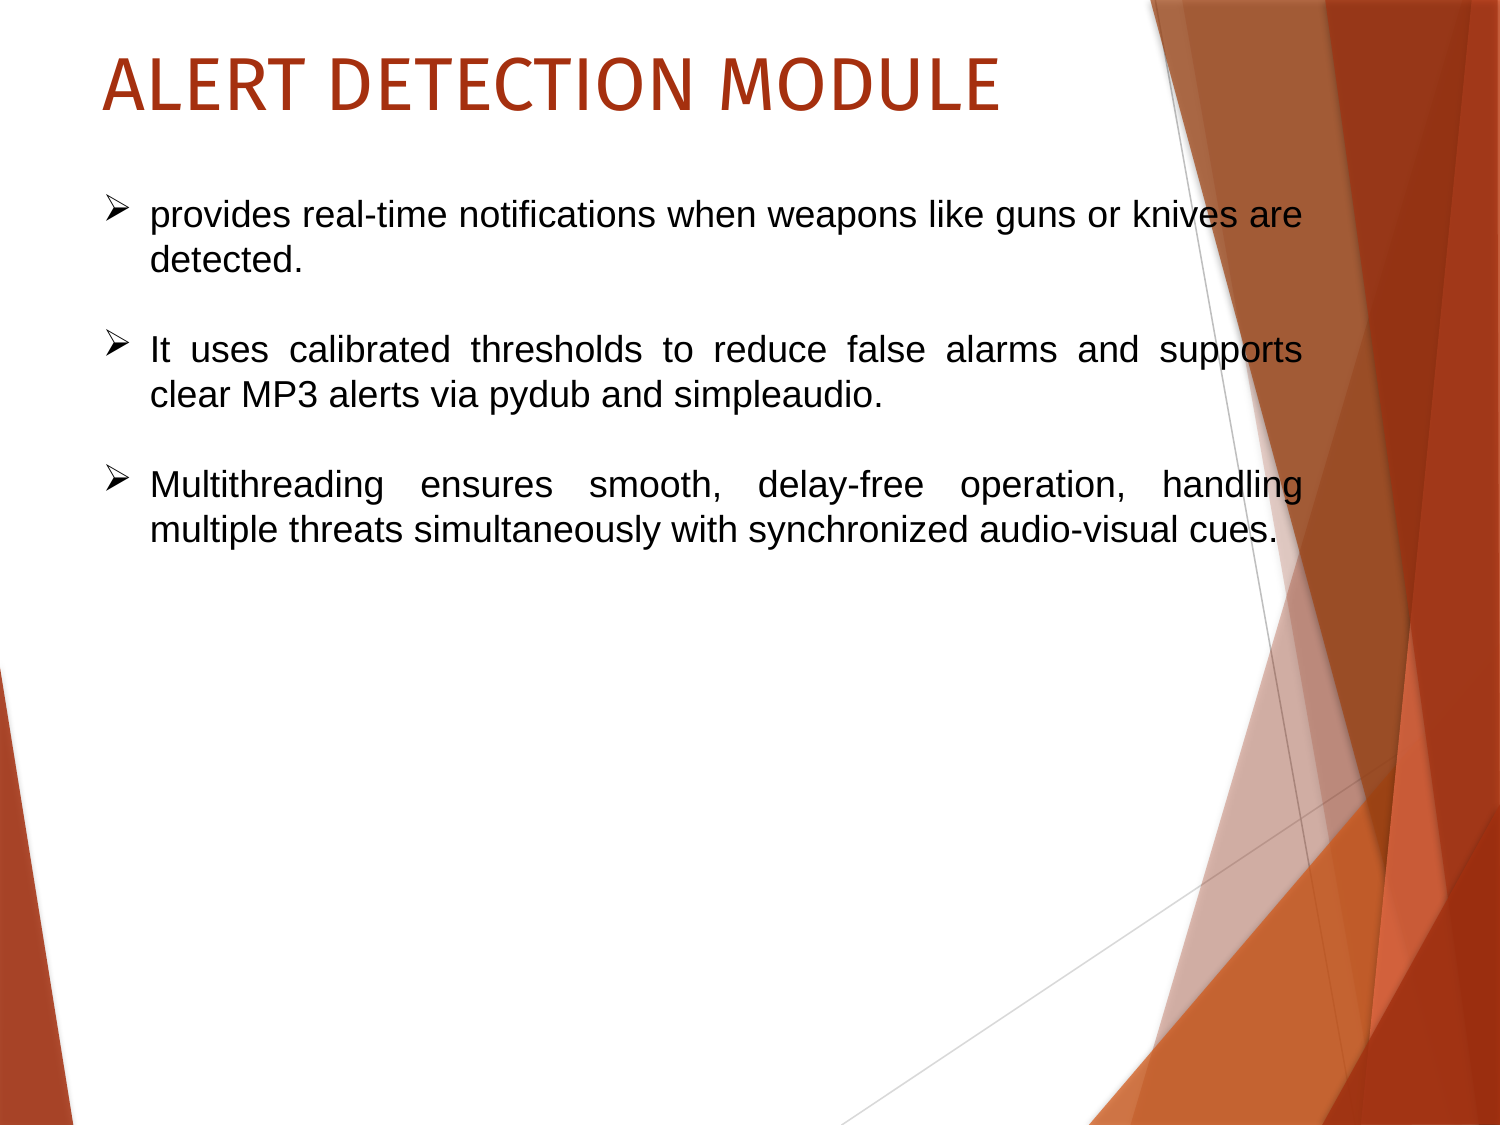

# ALERT DETECTION MODULE
provides real-time notifications when weapons like guns or knives are detected.

It uses calibrated thresholds to reduce false alarms and supports clear MP3 alerts via pydub and simpleaudio.

Multithreading ensures smooth, delay-free operation, handling multiple threats simultaneously with synchronized audio-visual cues.